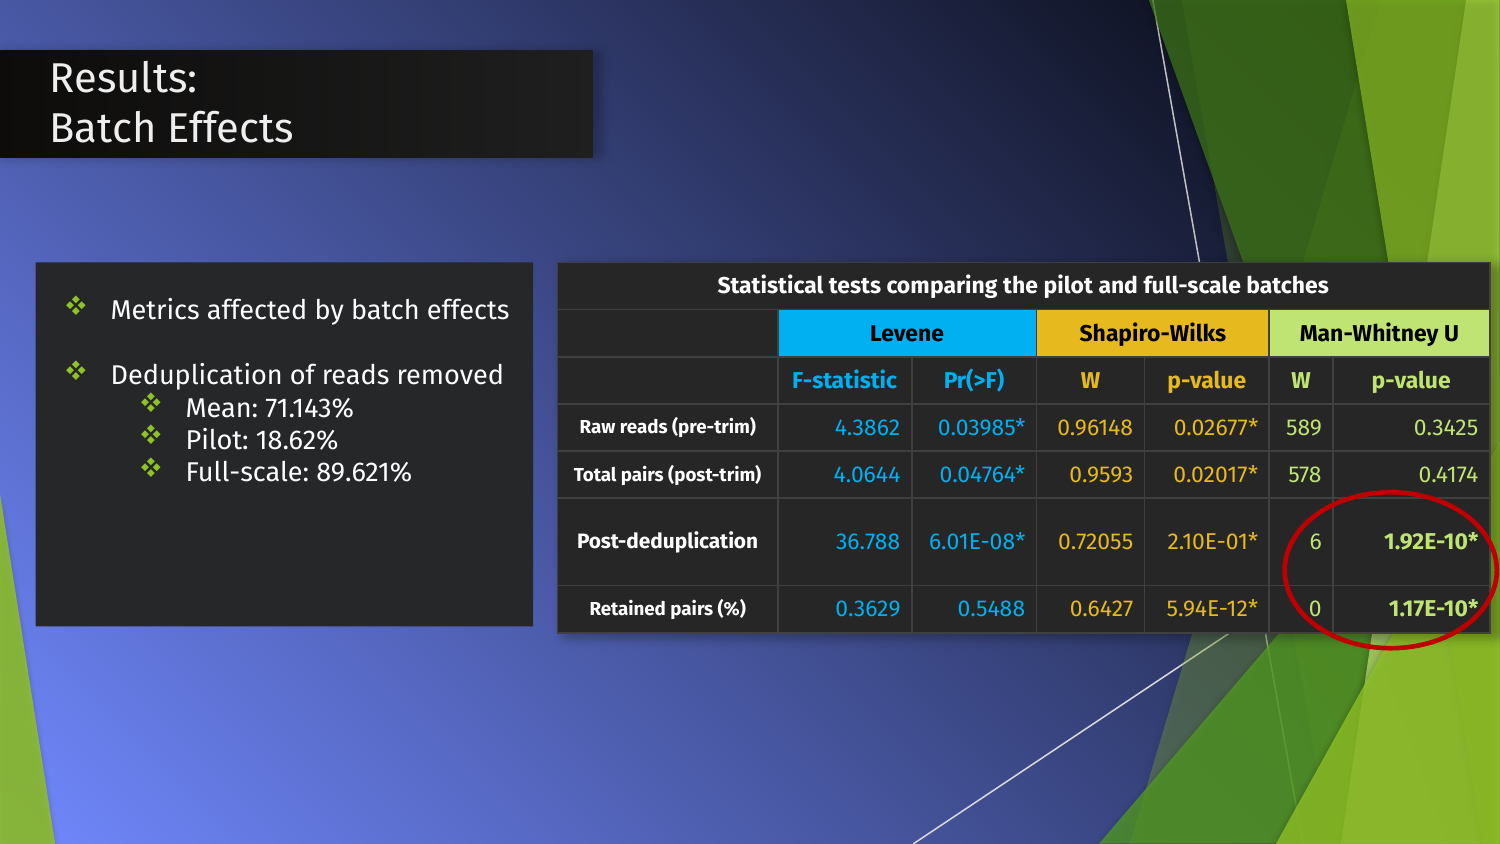

# Results: Batch Effects
| Statistical tests comparing the pilot and full-scale batches |  |  |  |  |  |  |
| --- | --- | --- | --- | --- | --- | --- |
|  | Levene |  | Shapiro-Wilks |  | Man-Whitney U |  |
|  | F-statistic | Pr(>F) | W | p-value | W | p-value |
| Raw reads (pre-trim) | 4.3862 | 0.03985\* | 0.96148 | 0.02677\* | 589 | 0.3425 |
| Total pairs (post-trim) | 4.0644 | 0.04764\* | 0.9593 | 0.02017\* | 578 | 0.4174 |
| Post-deduplication | 36.788 | 6.01E-08\* | 0.72055 | 2.10E-01\* | 6 | 1.92E-10\* |
| Retained pairs (%) | 0.3629 | 0.5488 | 0.6427 | 5.94E-12\* | 0 | 1.17E-10\* |
Metrics affected by batch effects

Deduplication of reads removed
Mean: 71.143%
Pilot: 18.62%
Full-scale: 89.621%